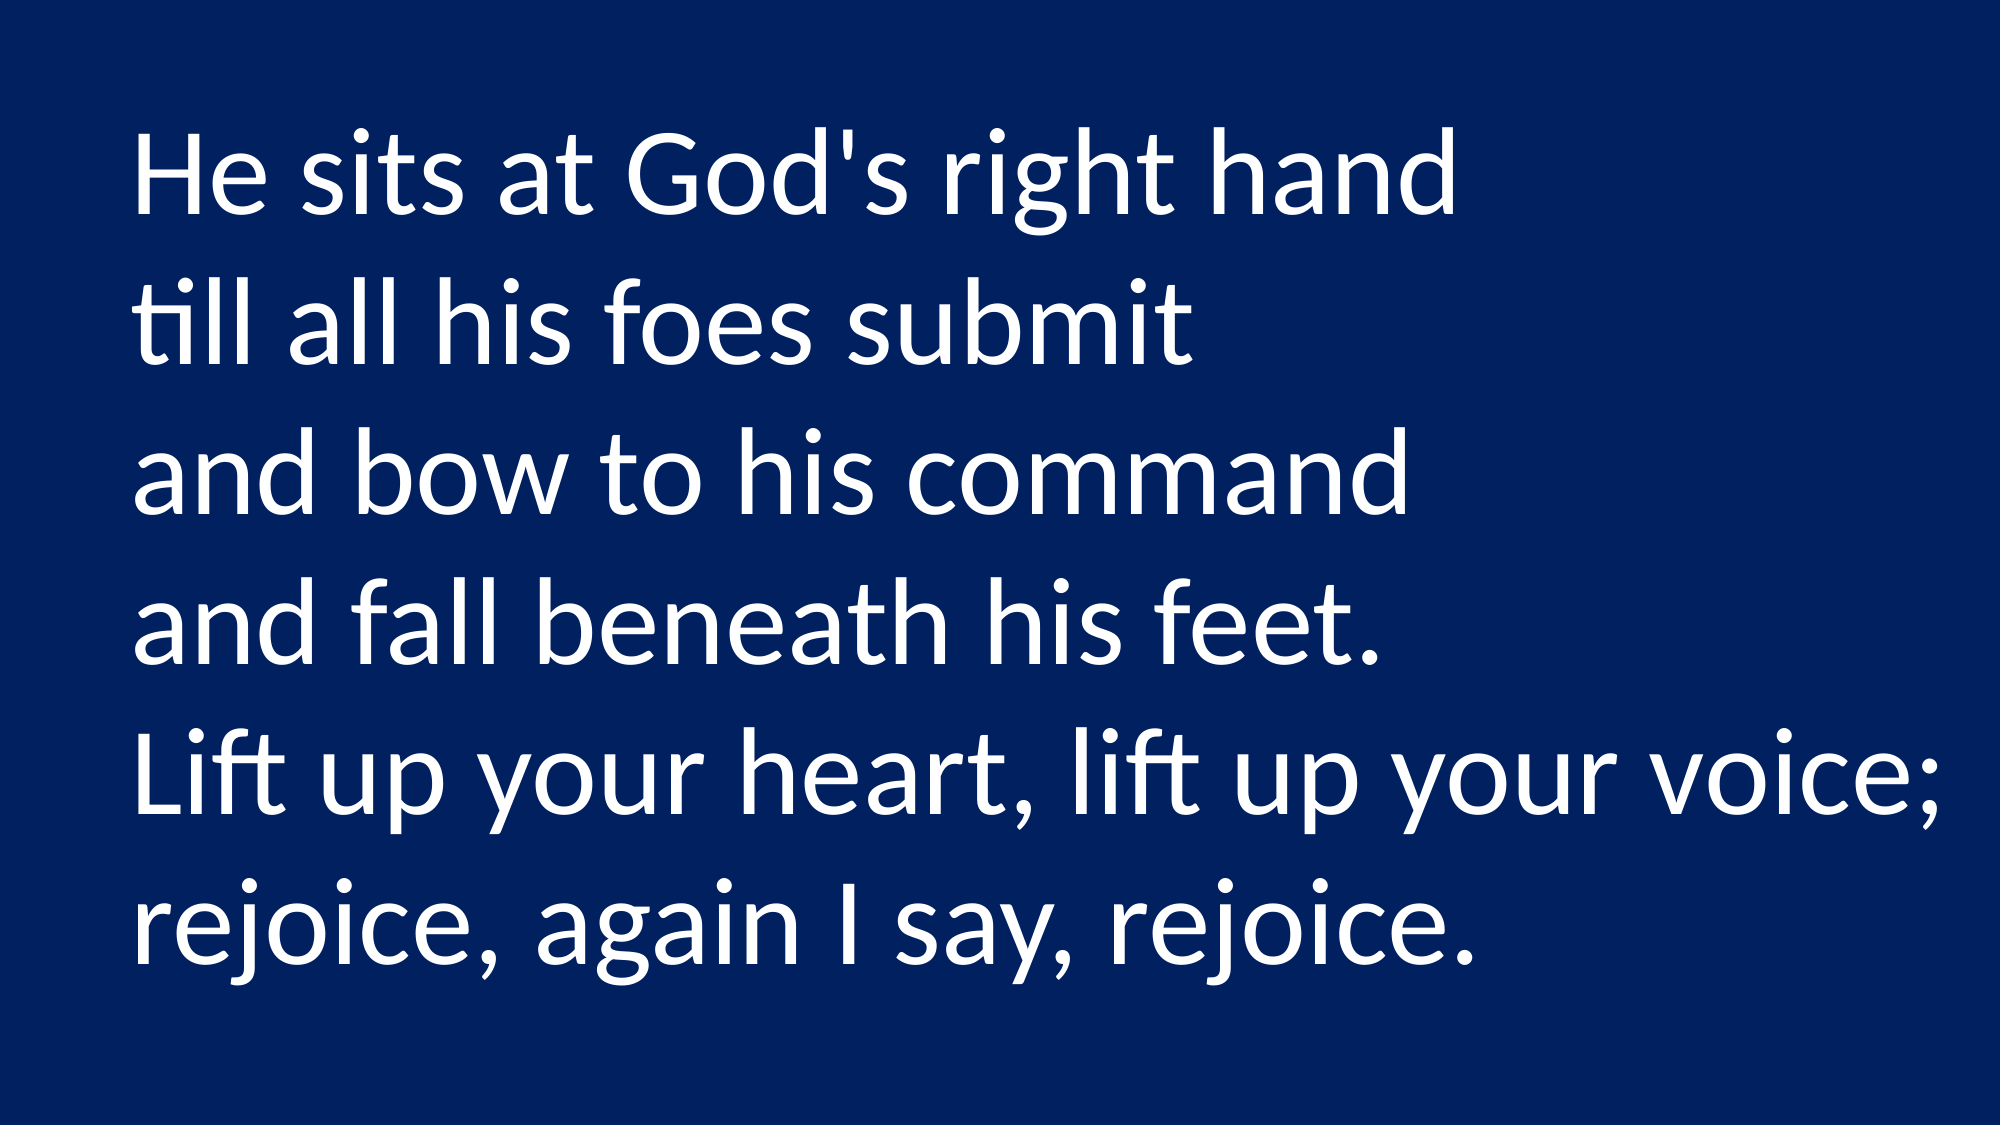

He sits at God's right hand
till all his foes submit
and bow to his command
and fall beneath his feet.
Lift up your heart, lift up your voice;
rejoice, again I say, rejoice.